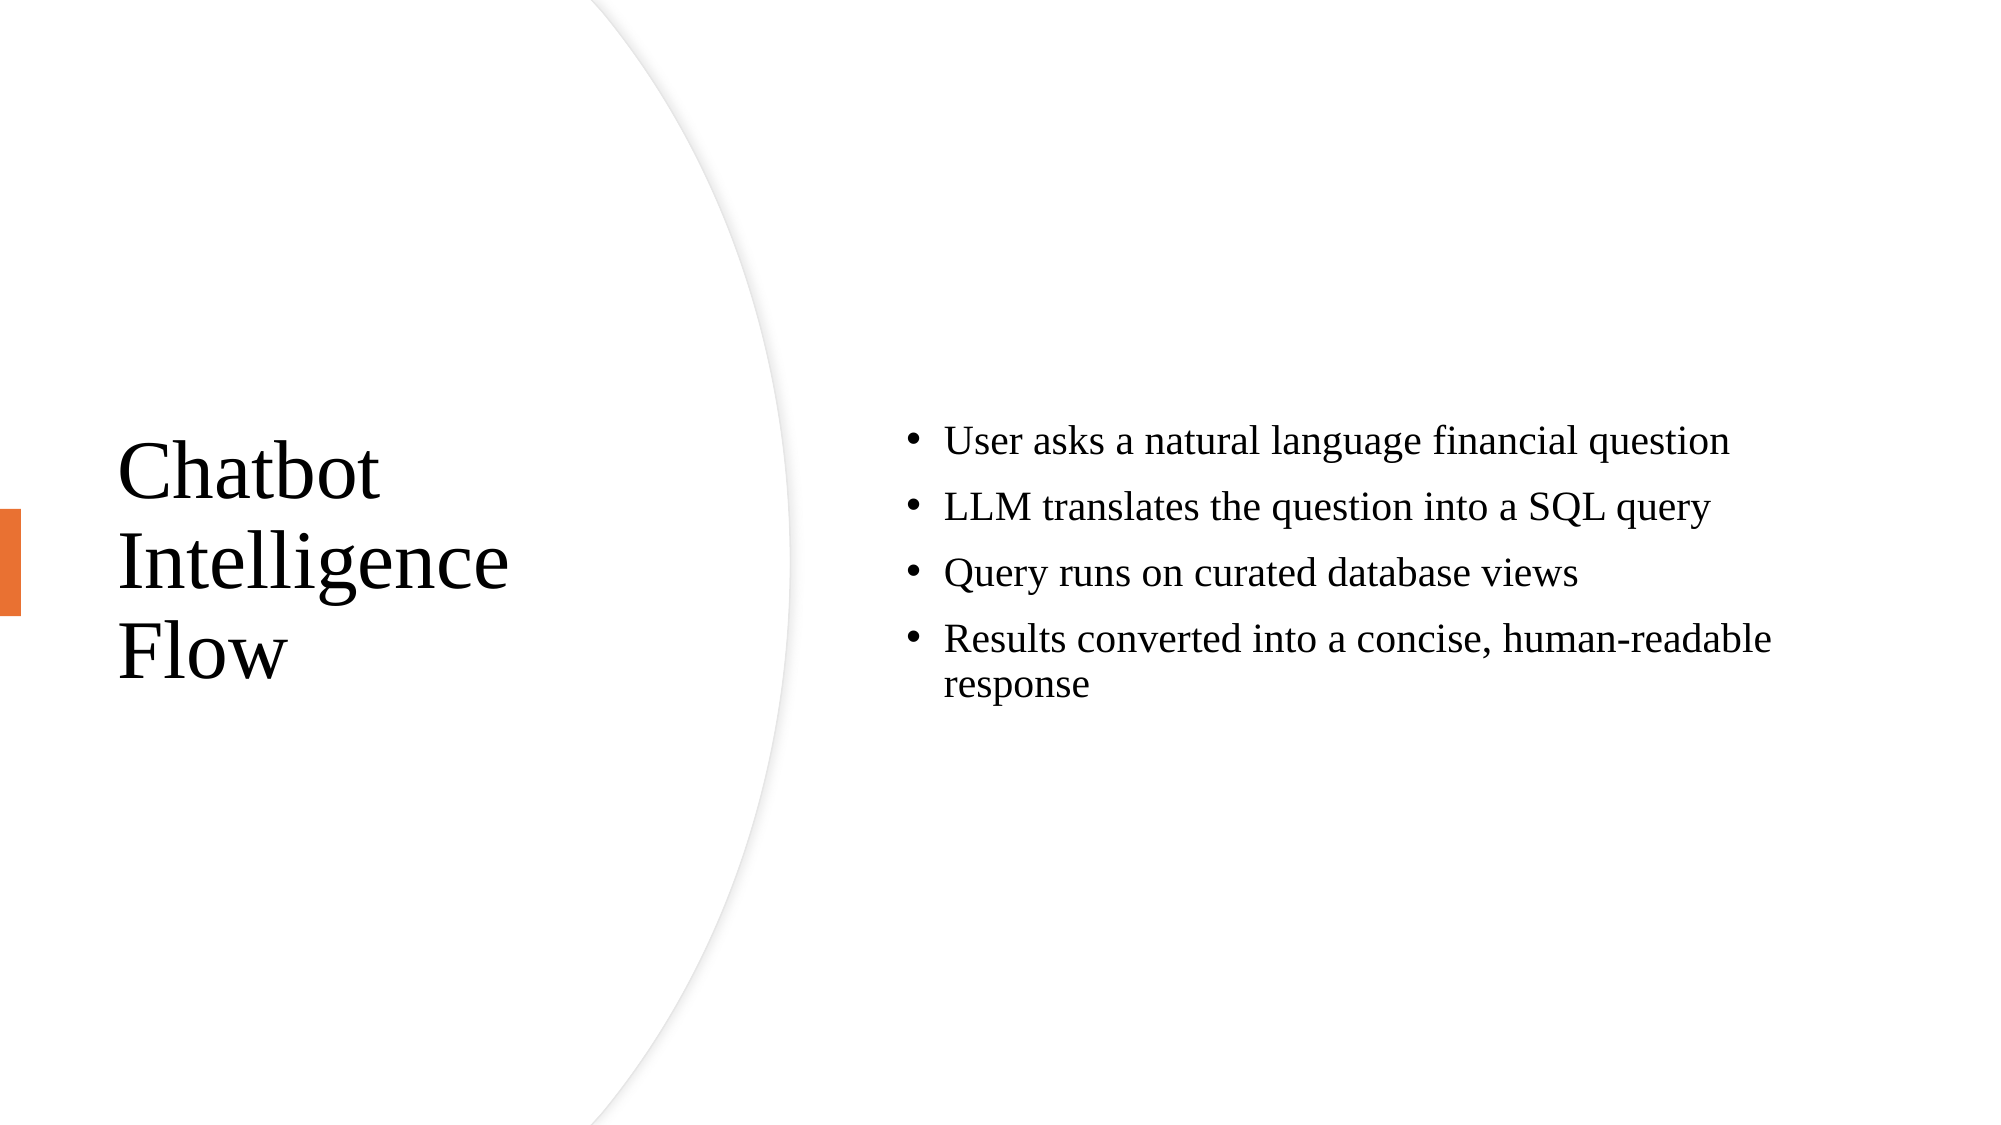

User asks a natural language financial question
LLM translates the question into a SQL query
Query runs on curated database views
Results converted into a concise, human-readable response
# Chatbot Intelligence Flow